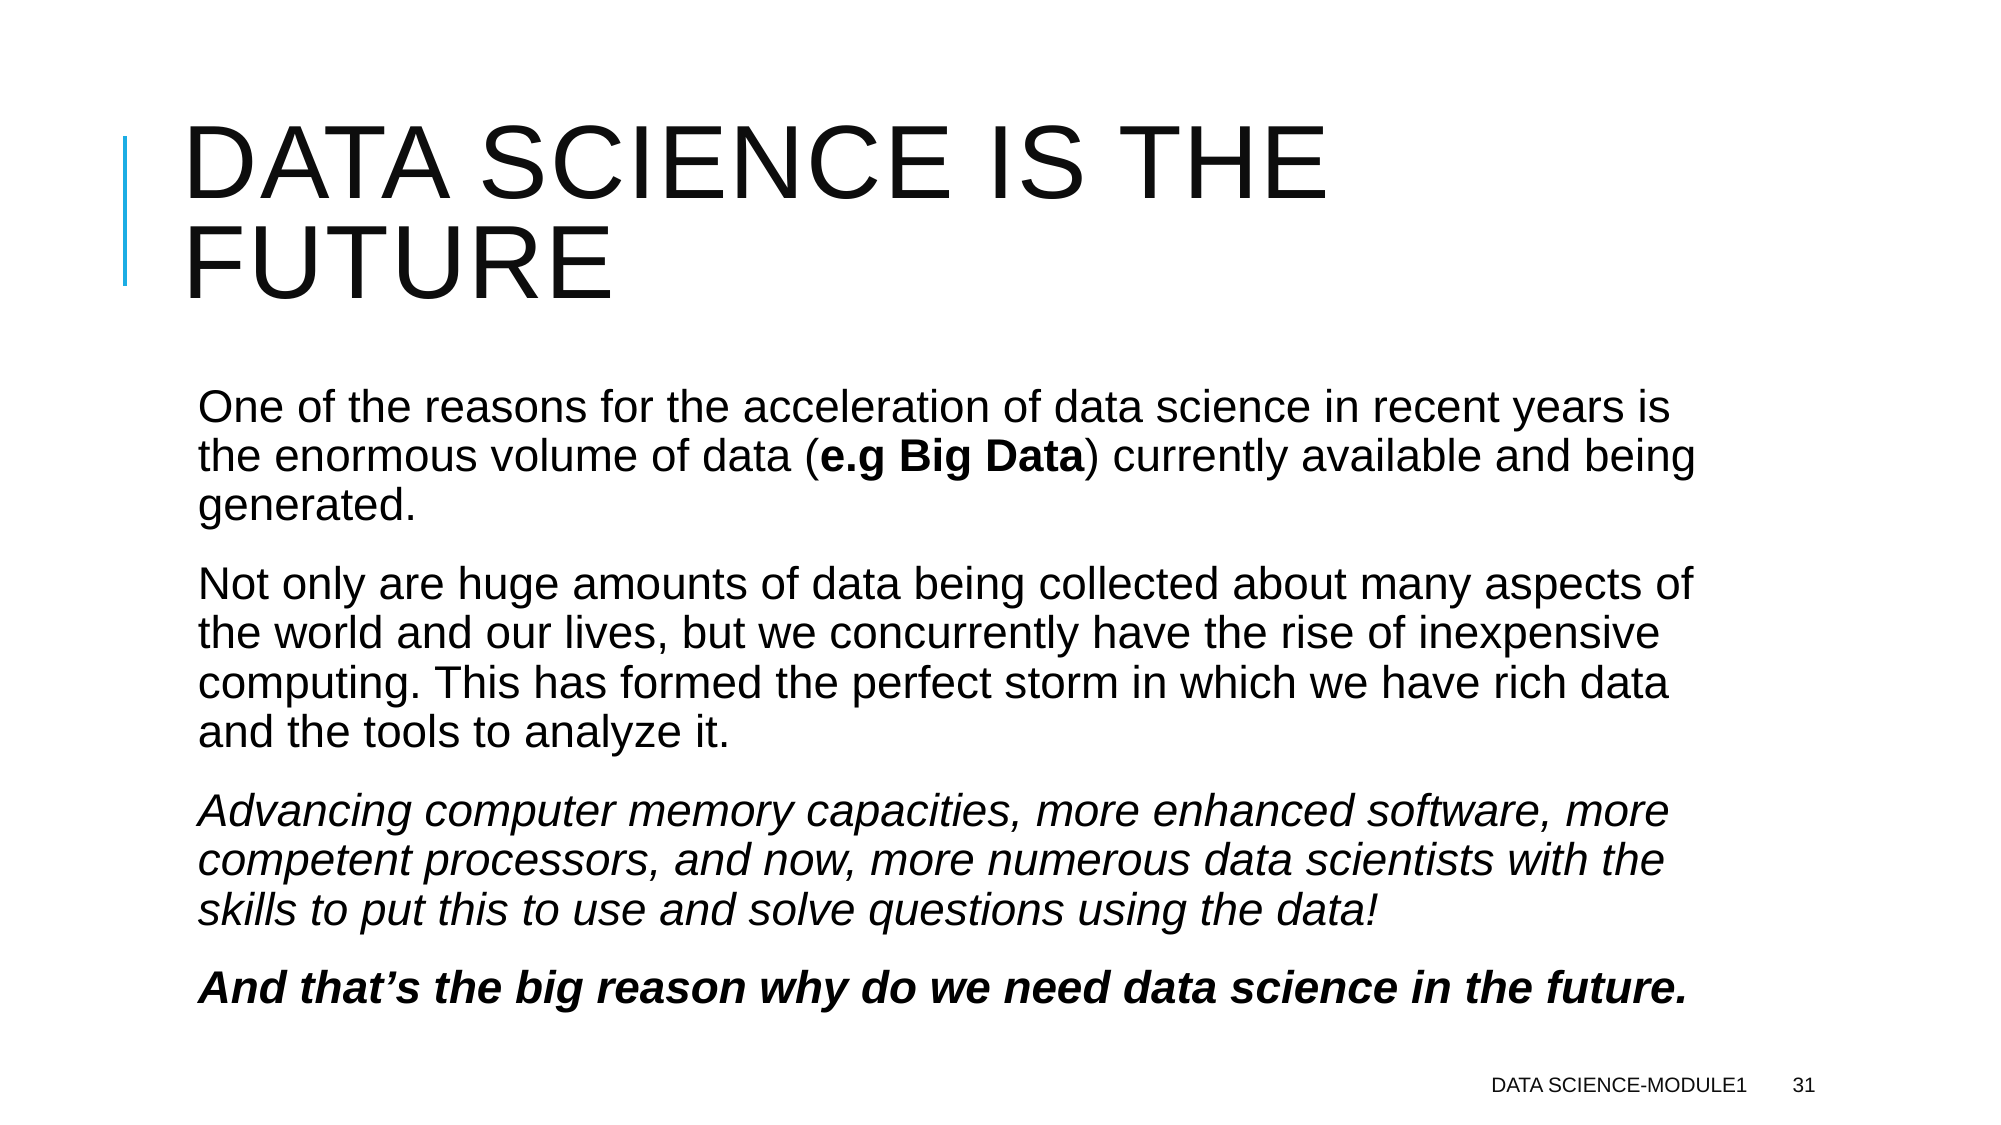

# Data science is the future
One of the reasons for the acceleration of data science in recent years is the enormous volume of data (e.g Big Data) currently available and being generated.
Not only are huge amounts of data being collected about many aspects of the world and our lives, but we concurrently have the rise of inexpensive computing. This has formed the perfect storm in which we have rich data and the tools to analyze it.
Advancing computer memory capacities, more enhanced software, more competent processors, and now, more numerous data scientists with the skills to put this to use and solve questions using the data!
And that’s the big reason why do we need data science in the future.
Data Science-Module1
31